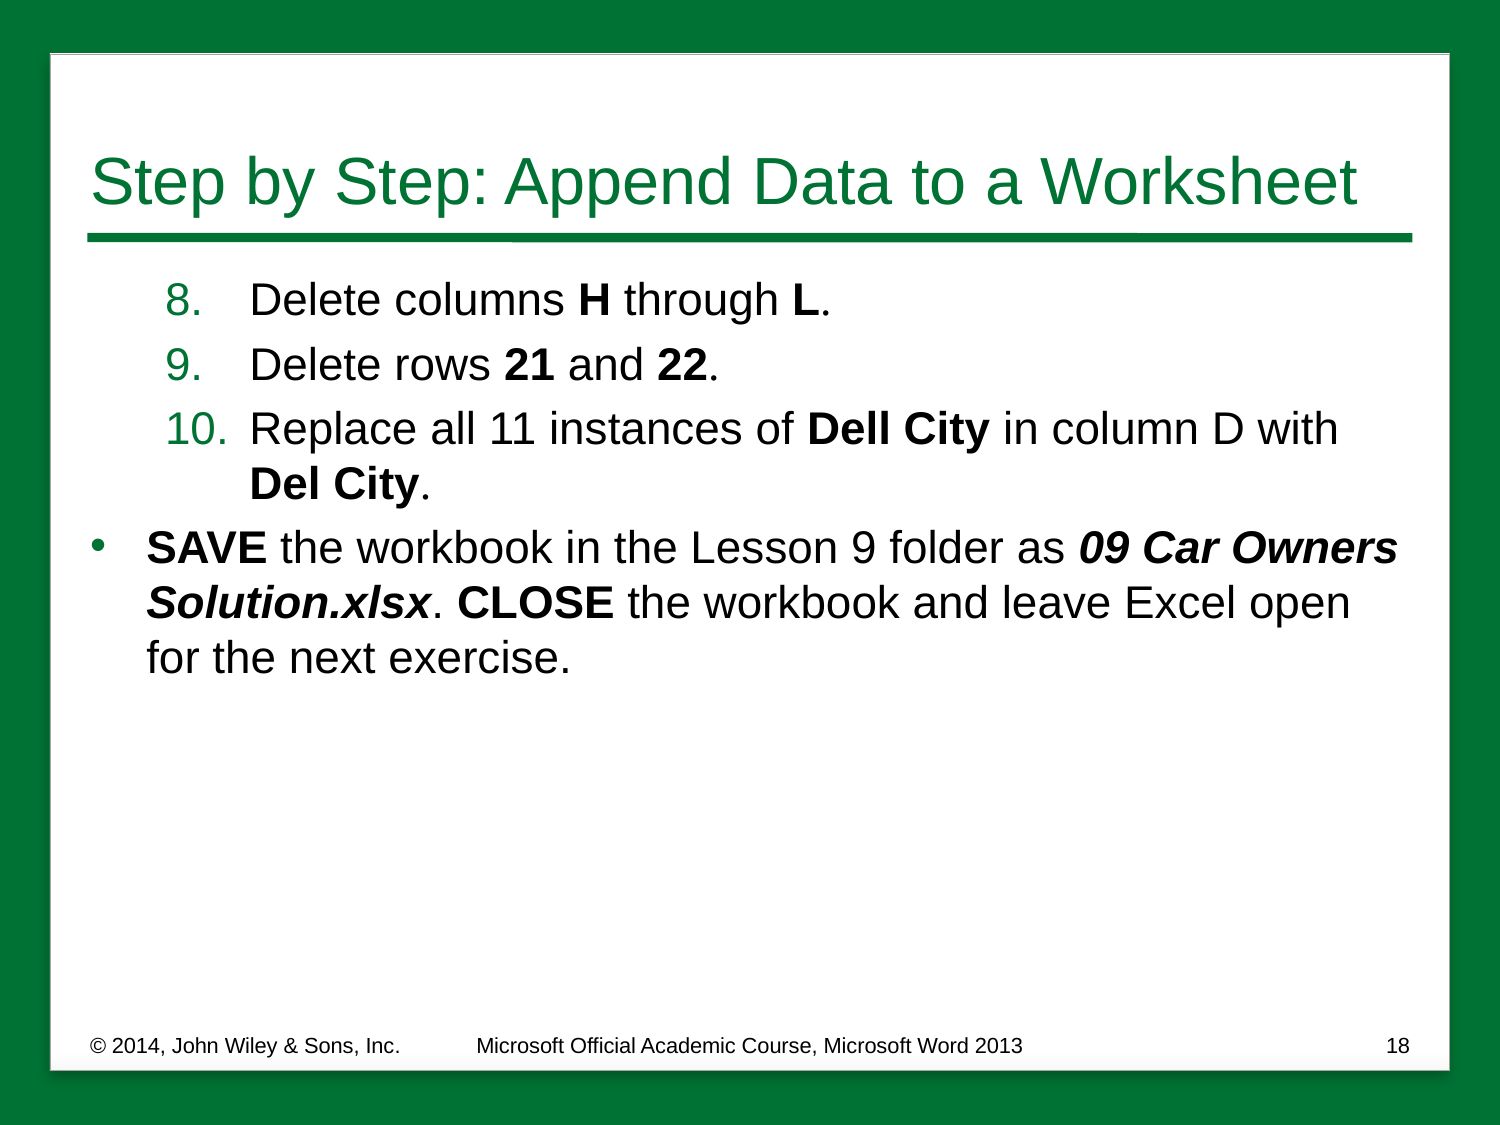

# Step by Step: Append Data to a Worksheet
Delete columns H through L.
Delete rows 21 and 22.
Replace all 11 instances of Dell City in column D with Del City.
SAVE the workbook in the Lesson 9 folder as 09 Car Owners Solution.xlsx. CLOSE the workbook and leave Excel open for the next exercise.
© 2014, John Wiley & Sons, Inc.
Microsoft Official Academic Course, Microsoft Word 2013
18